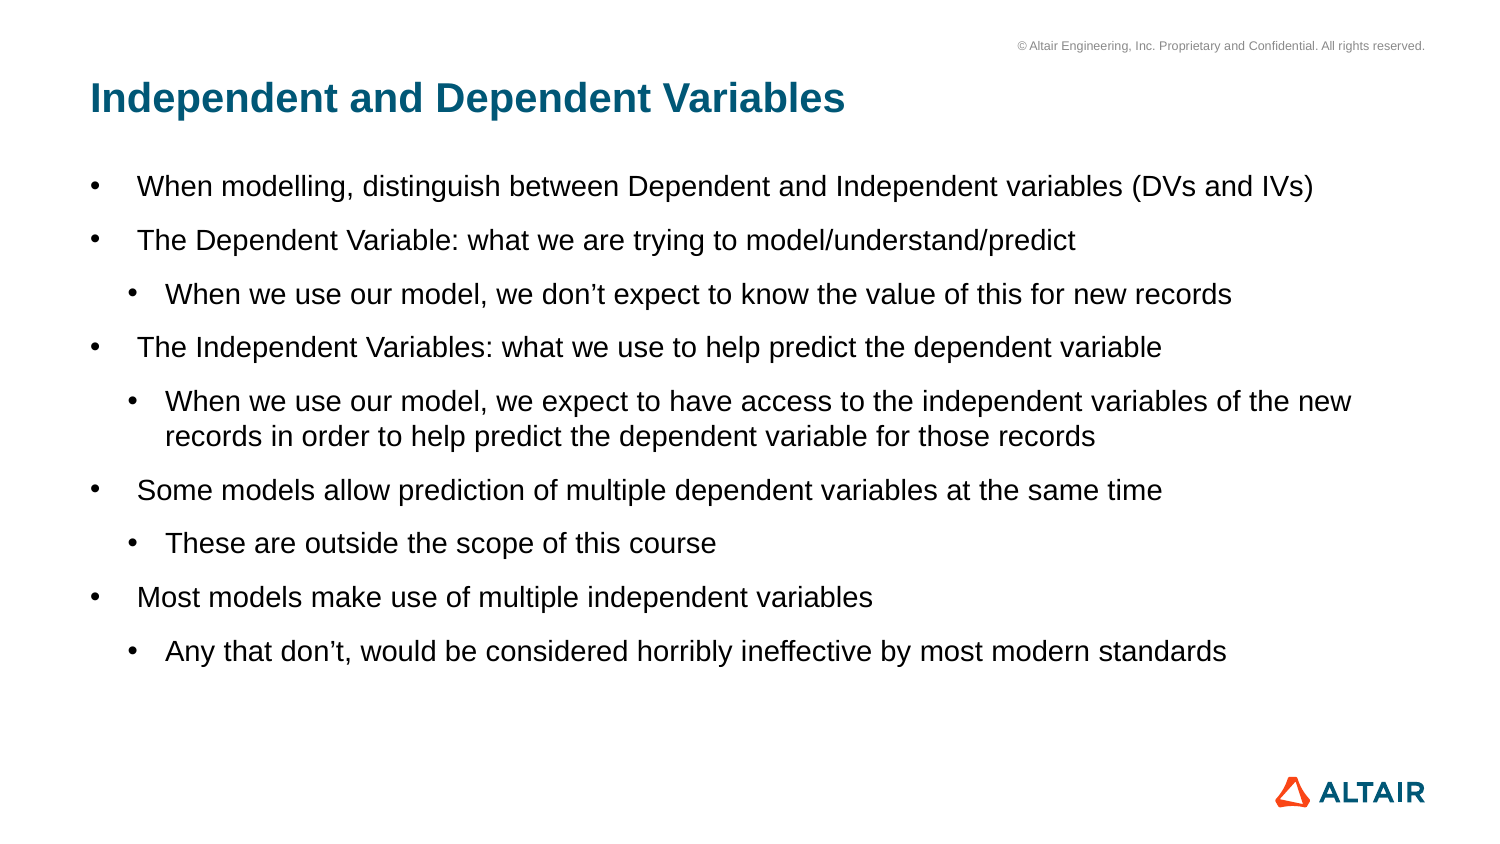

# Independent and Dependent Variables

When modelling, distinguish between Dependent and Independent variables (DVs and IVs)
The Dependent Variable: what we are trying to model/understand/predict
When we use our model, we don’t expect to know the value of this for new records
The Independent Variables: what we use to help predict the dependent variable
When we use our model, we expect to have access to the independent variables of the new records in order to help predict the dependent variable for those records
Some models allow prediction of multiple dependent variables at the same time
These are outside the scope of this course
Most models make use of multiple independent variables
Any that don’t, would be considered horribly ineffective by most modern standards